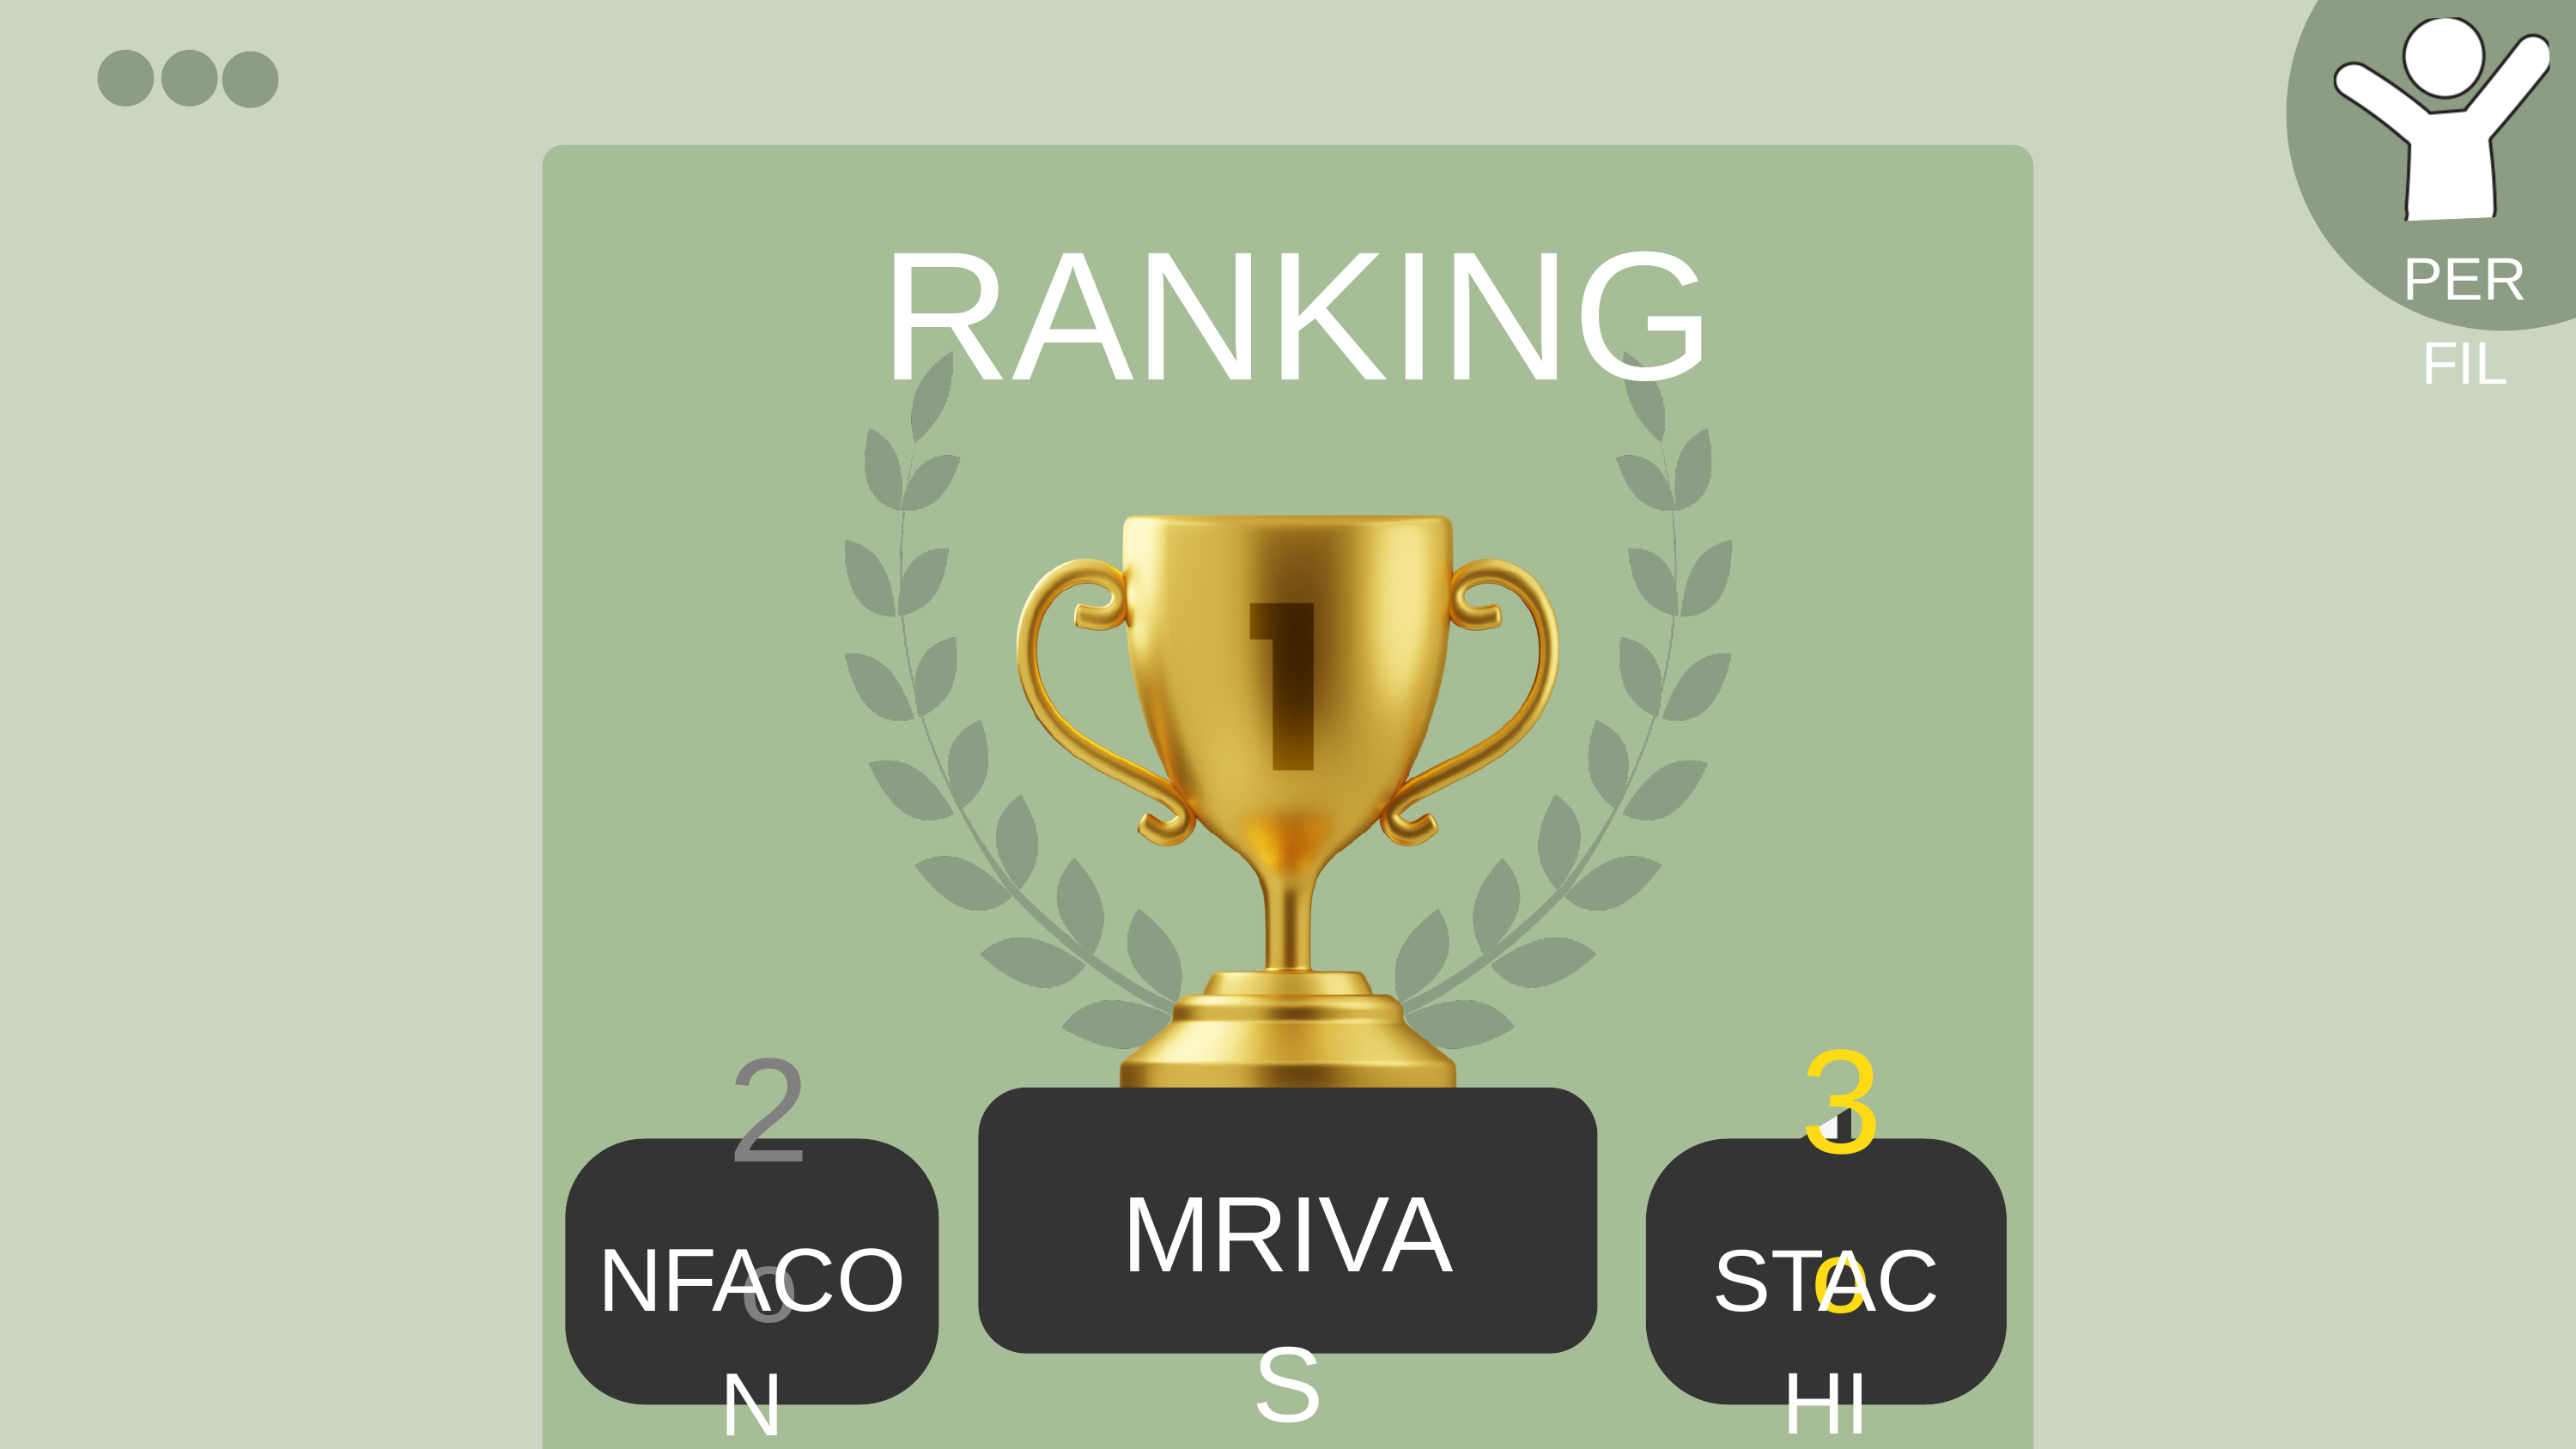

PERFIL
  RANKING

3º
2º

MRIVAS
NFACON
STACHI